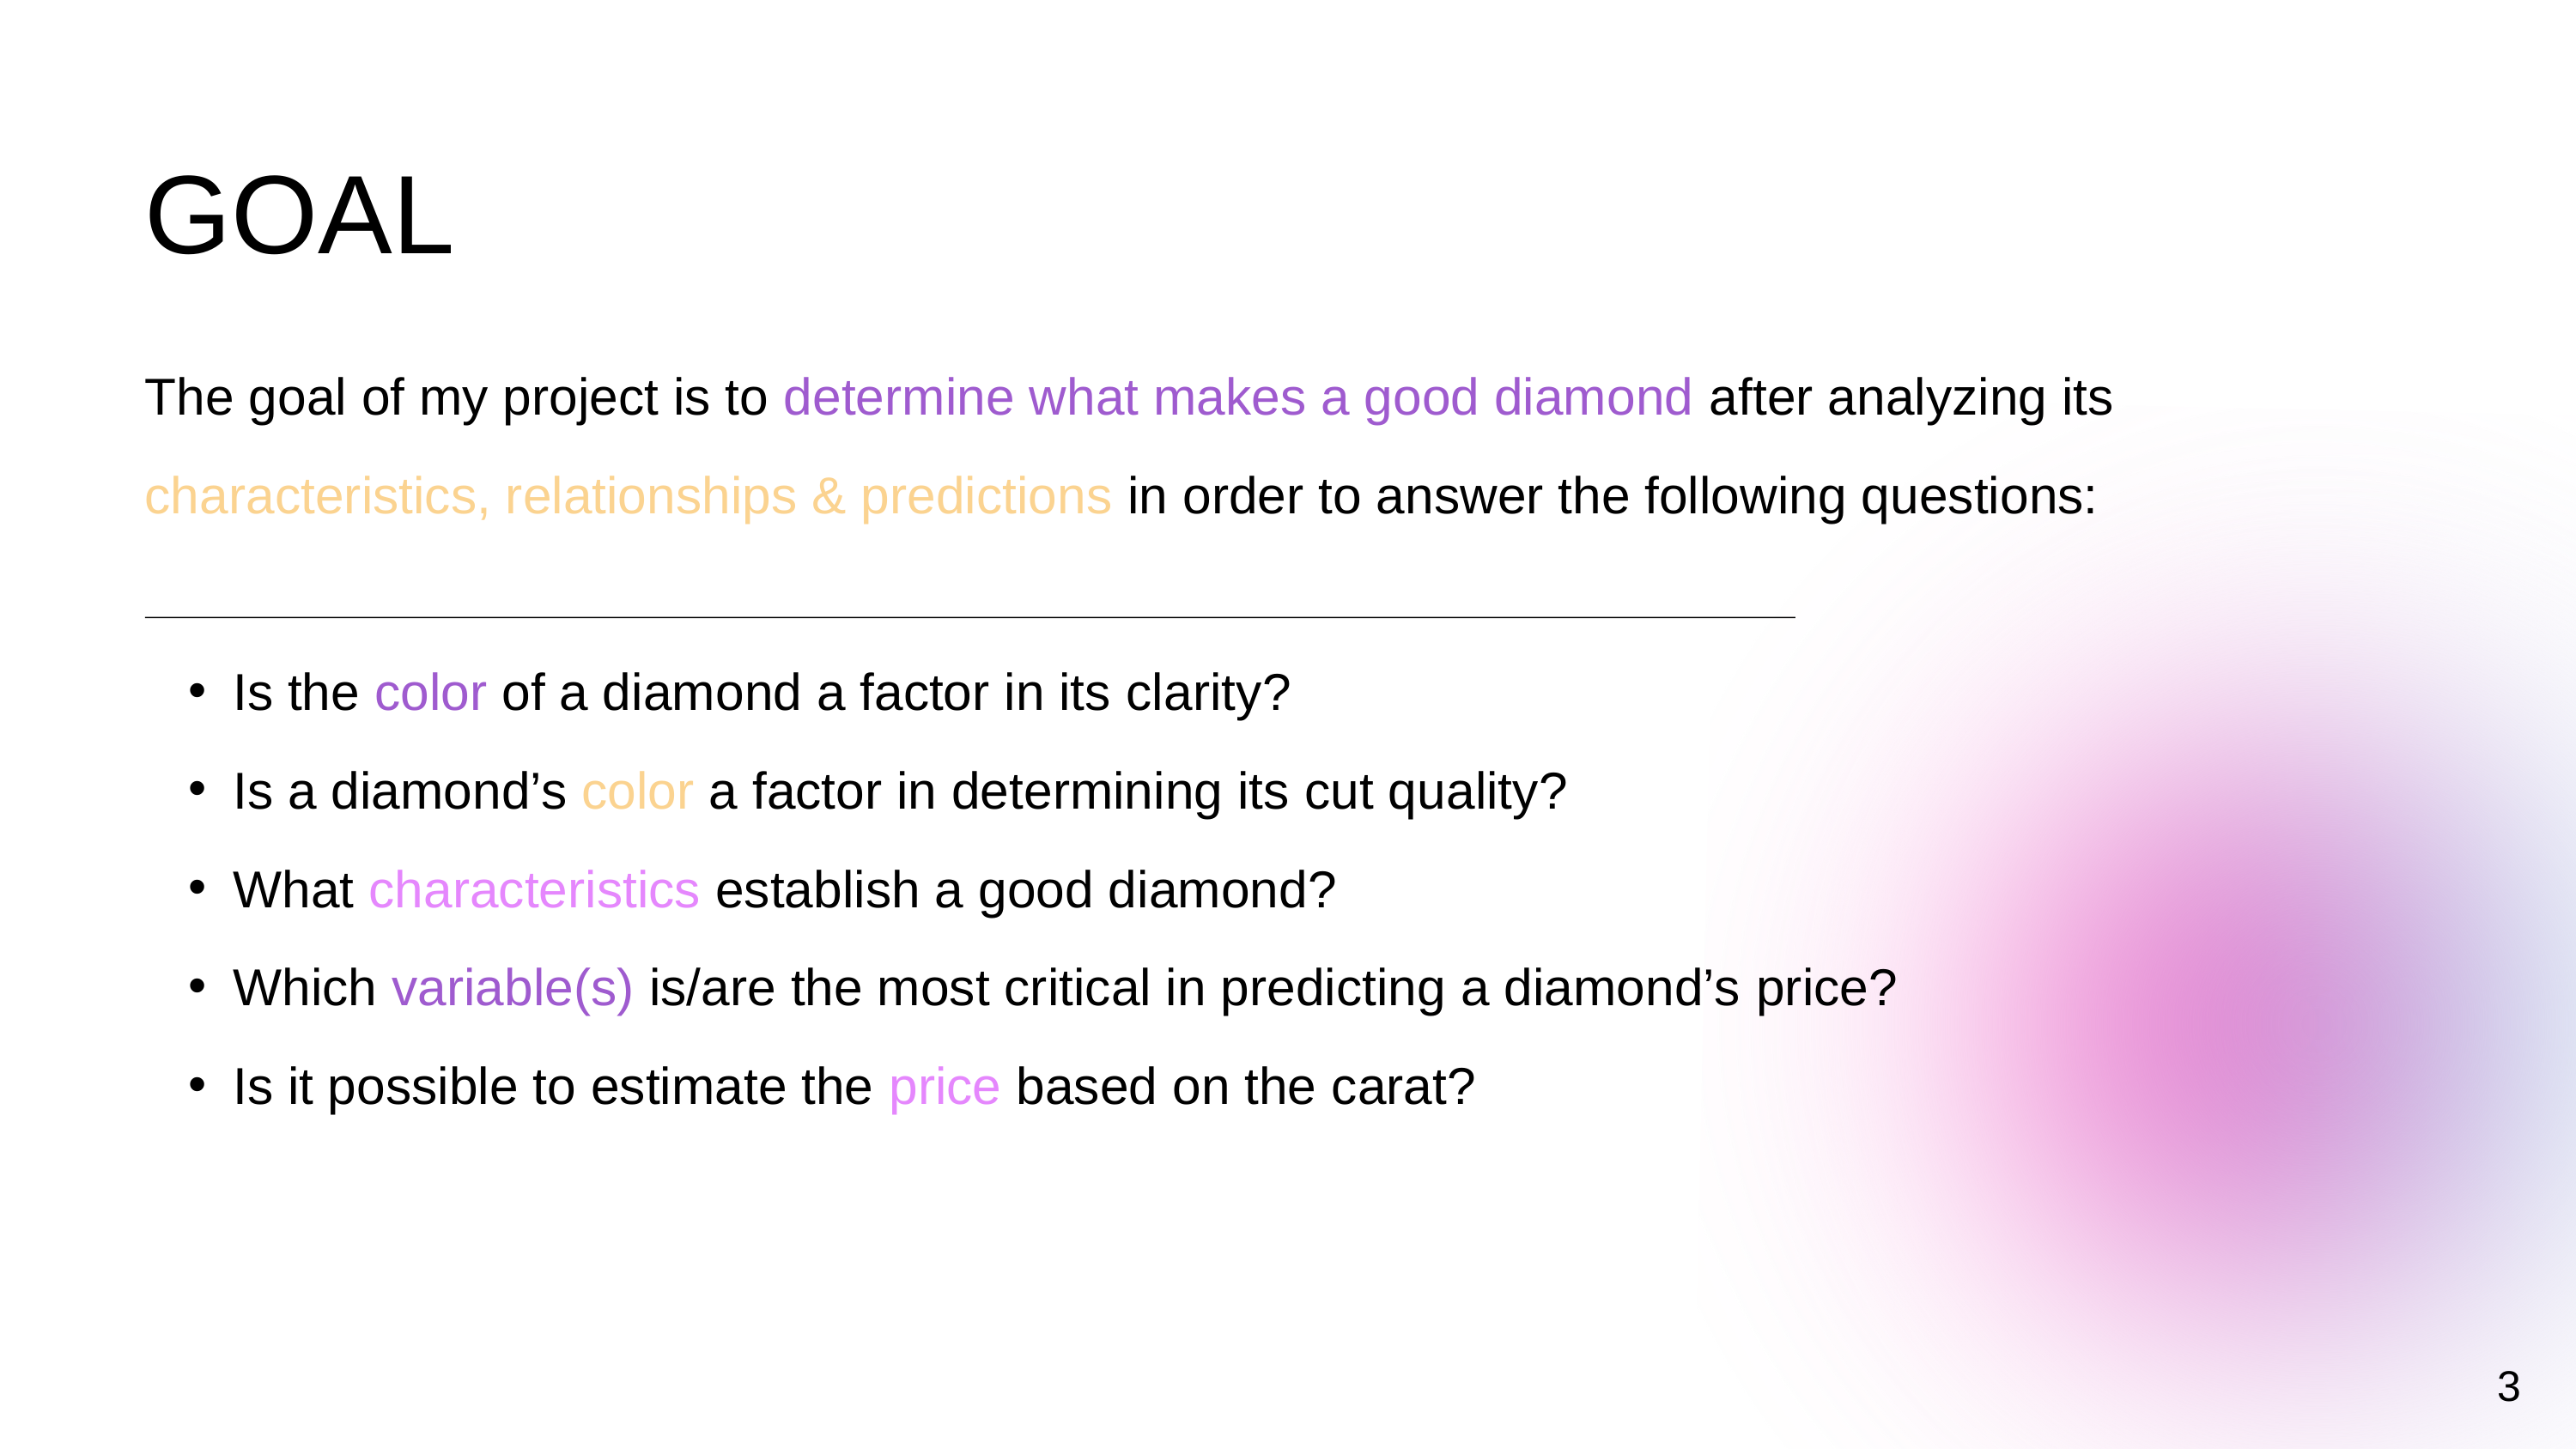

GOAL
The goal of my project is to determine what makes a good diamond after analyzing its characteristics, relationships & predictions in order to answer the following questions:

Is the color of a diamond a factor in its clarity?
Is a diamond’s color a factor in determining its cut quality?
What characteristics establish a good diamond?
Which variable(s) is/are the most critical in predicting a diamond’s price?
Is it possible to estimate the price based on the carat?

3